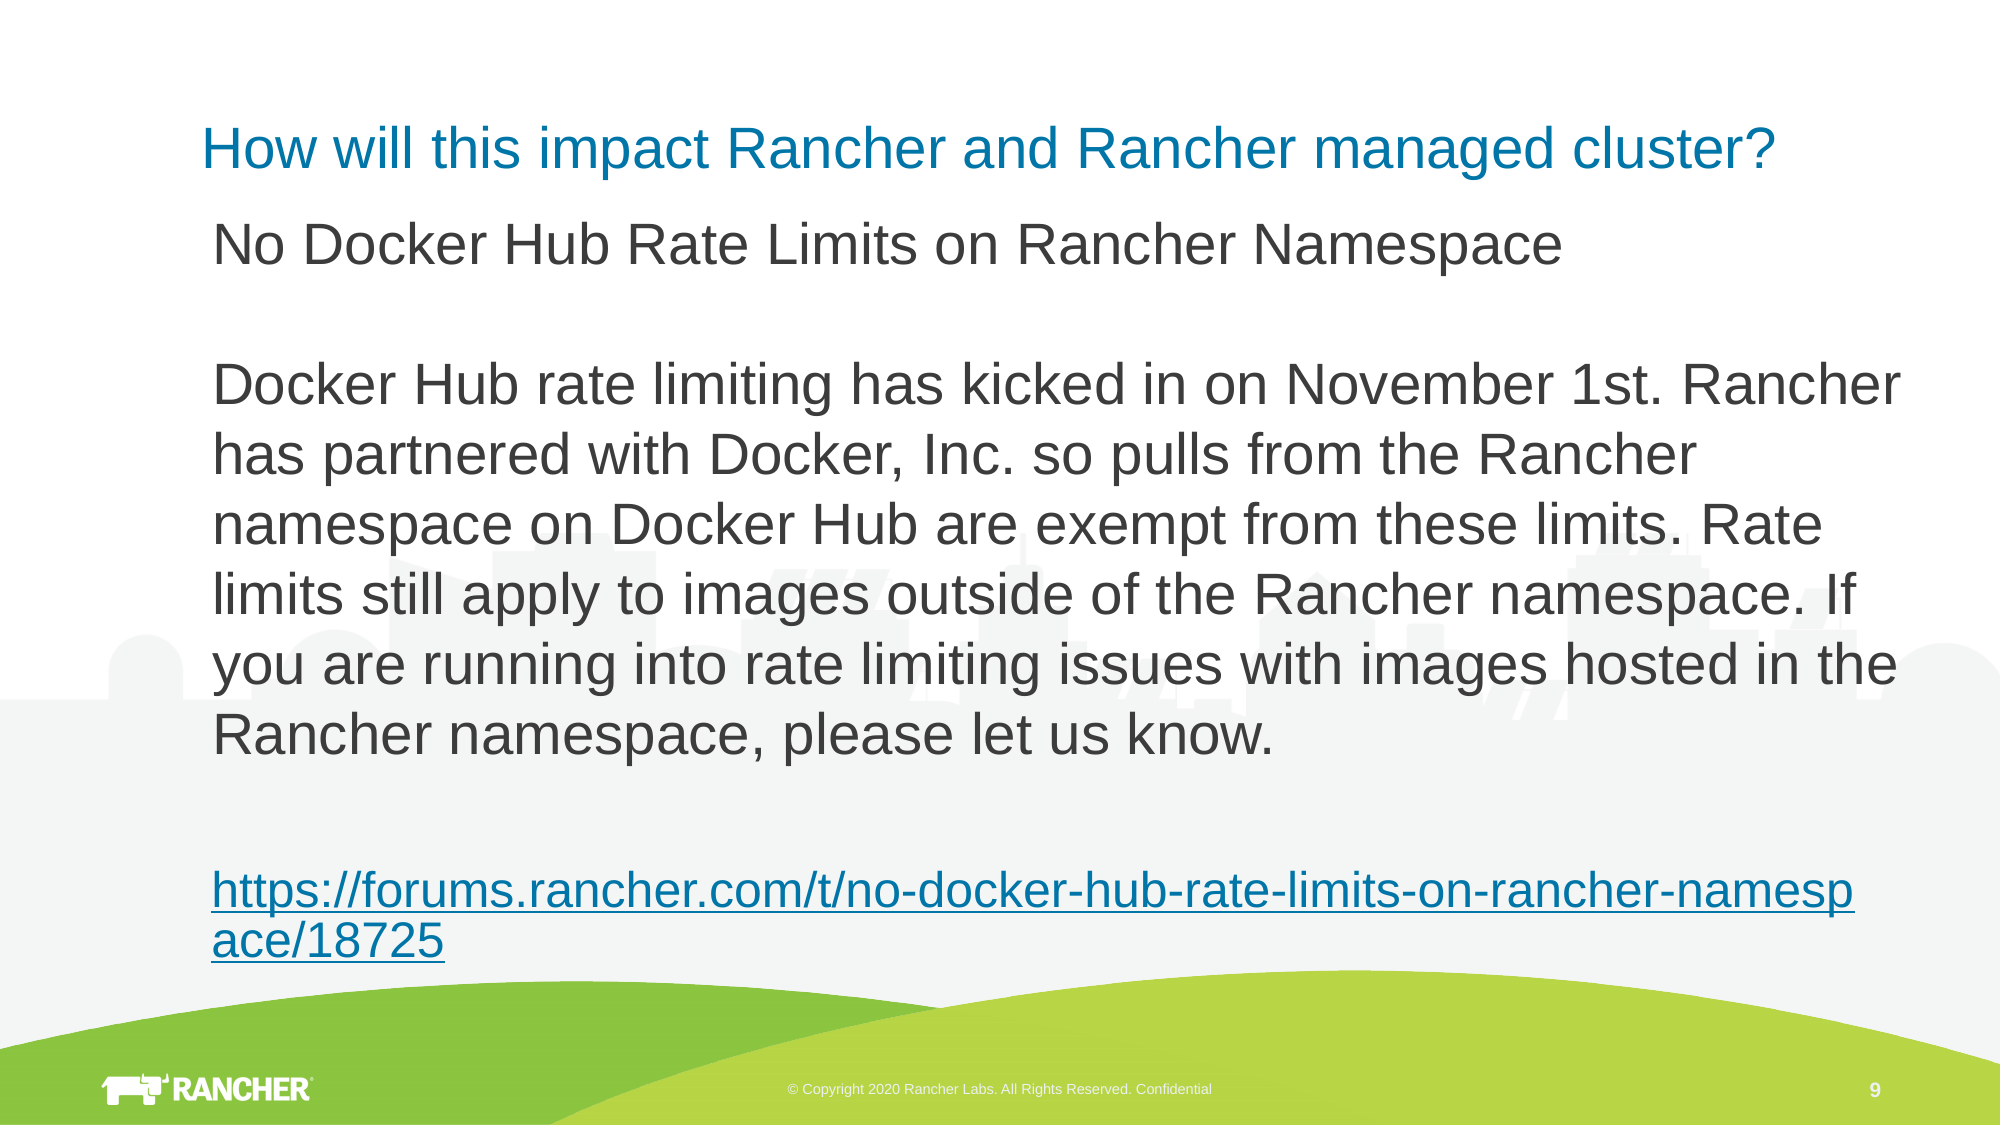

# How will this impact Rancher and Rancher managed cluster?
No Docker Hub Rate Limits on Rancher Namespace

Docker Hub rate limiting has kicked in on November 1st. Rancher has partnered with Docker, Inc. so pulls from the Rancher namespace on Docker Hub are exempt from these limits. Rate limits still apply to images outside of the Rancher namespace. If you are running into rate limiting issues with images hosted in the Rancher namespace, please let us know.

https://forums.rancher.com/t/no-docker-hub-rate-limits-on-rancher-namespace/18725